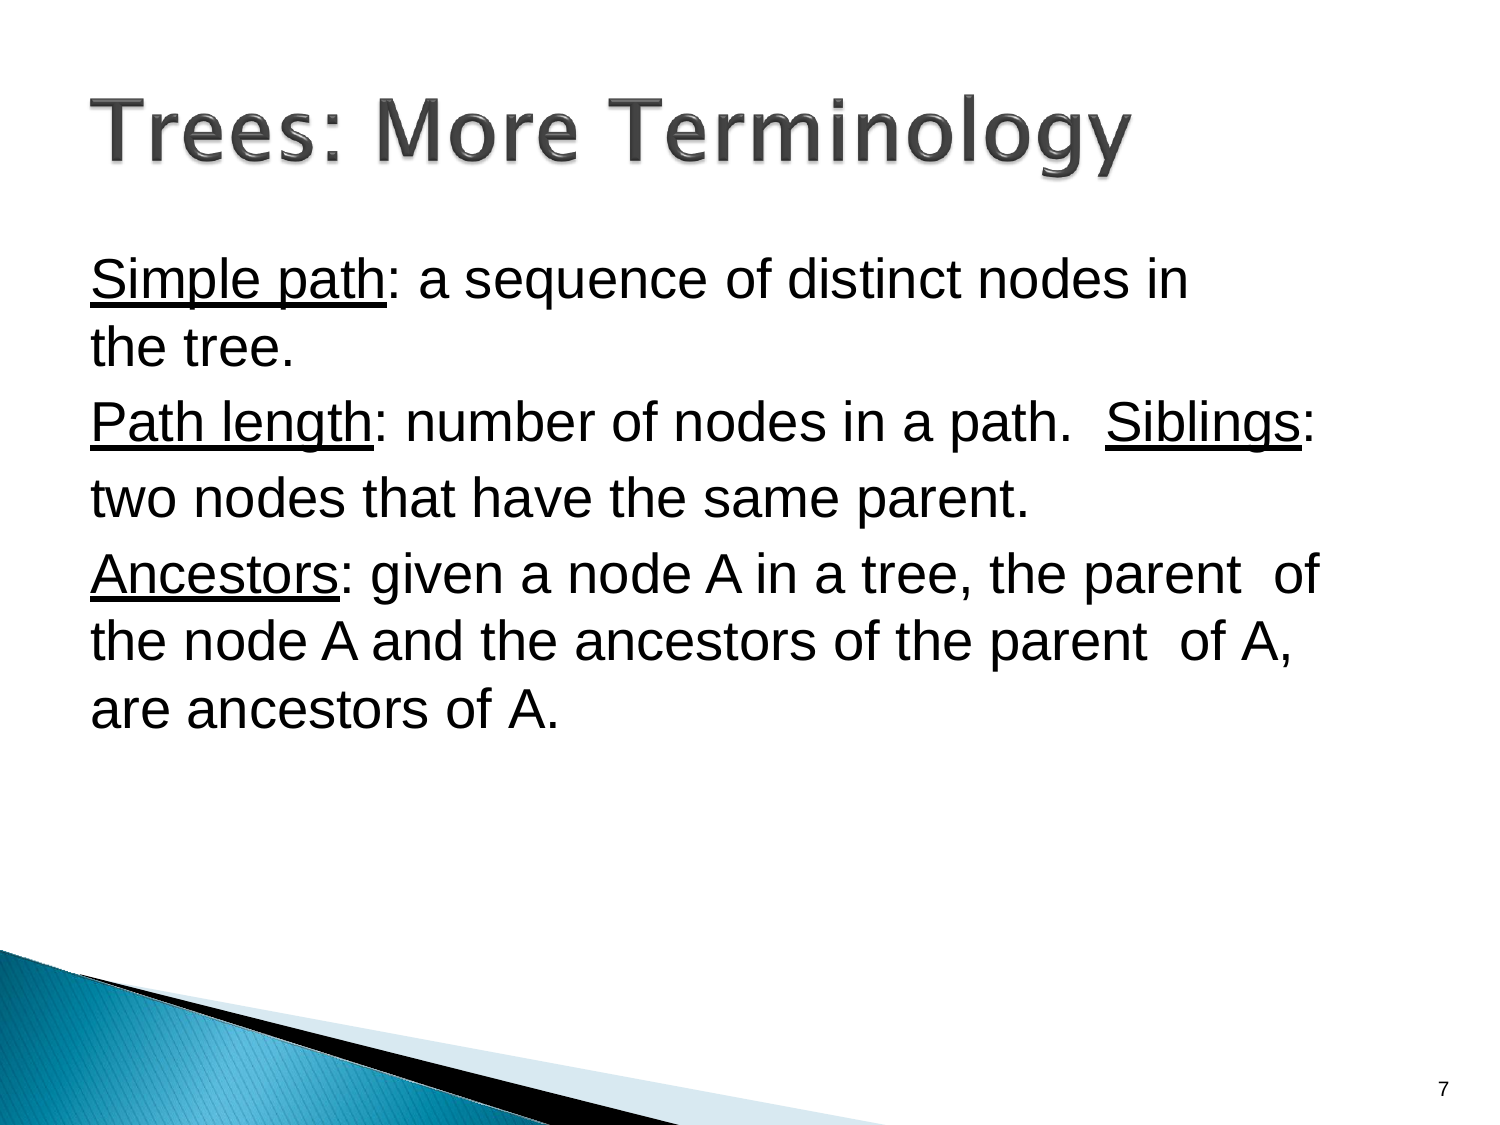

Simple path: a sequence of distinct nodes in
the tree.
Path length: number of nodes in a path.  Siblings: two nodes that have the same parent.
Ancestors: given a node A in a tree, the parent  of the node A and the ancestors of the parent  of A, are ancestors of A.
7